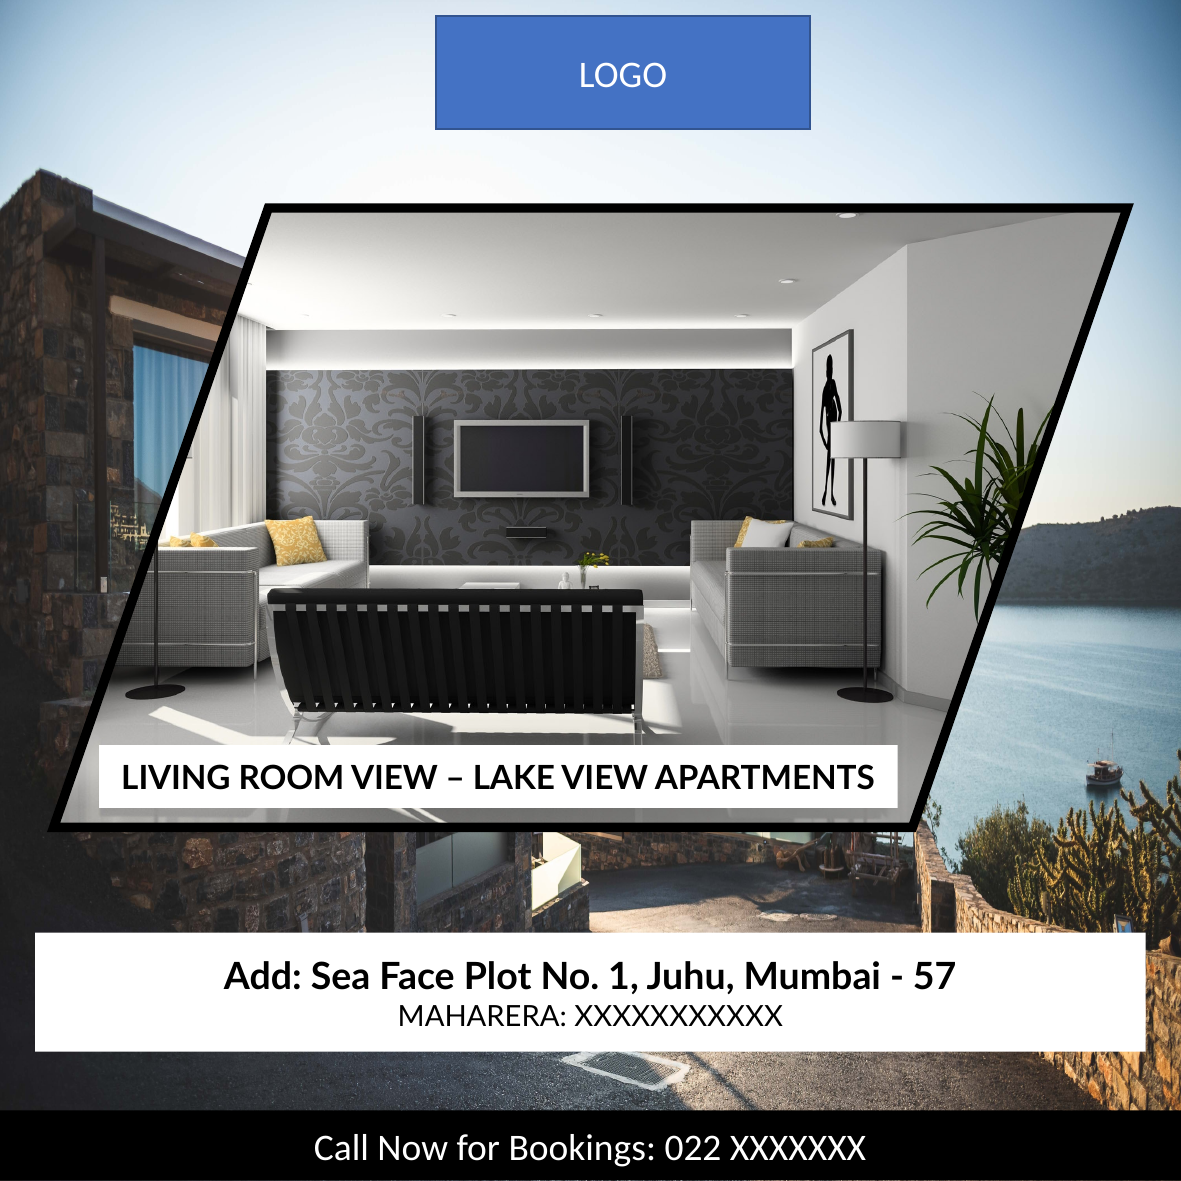

LOGO

LIVING ROOM VIEW – LAKE VIEW APARTMENTS

Add: Sea Face Plot No. 1, Juhu, Mumbai - 57
MAHARERA: XXXXXXXXXXX
Call Now for Bookings: 022 XXXXXXX